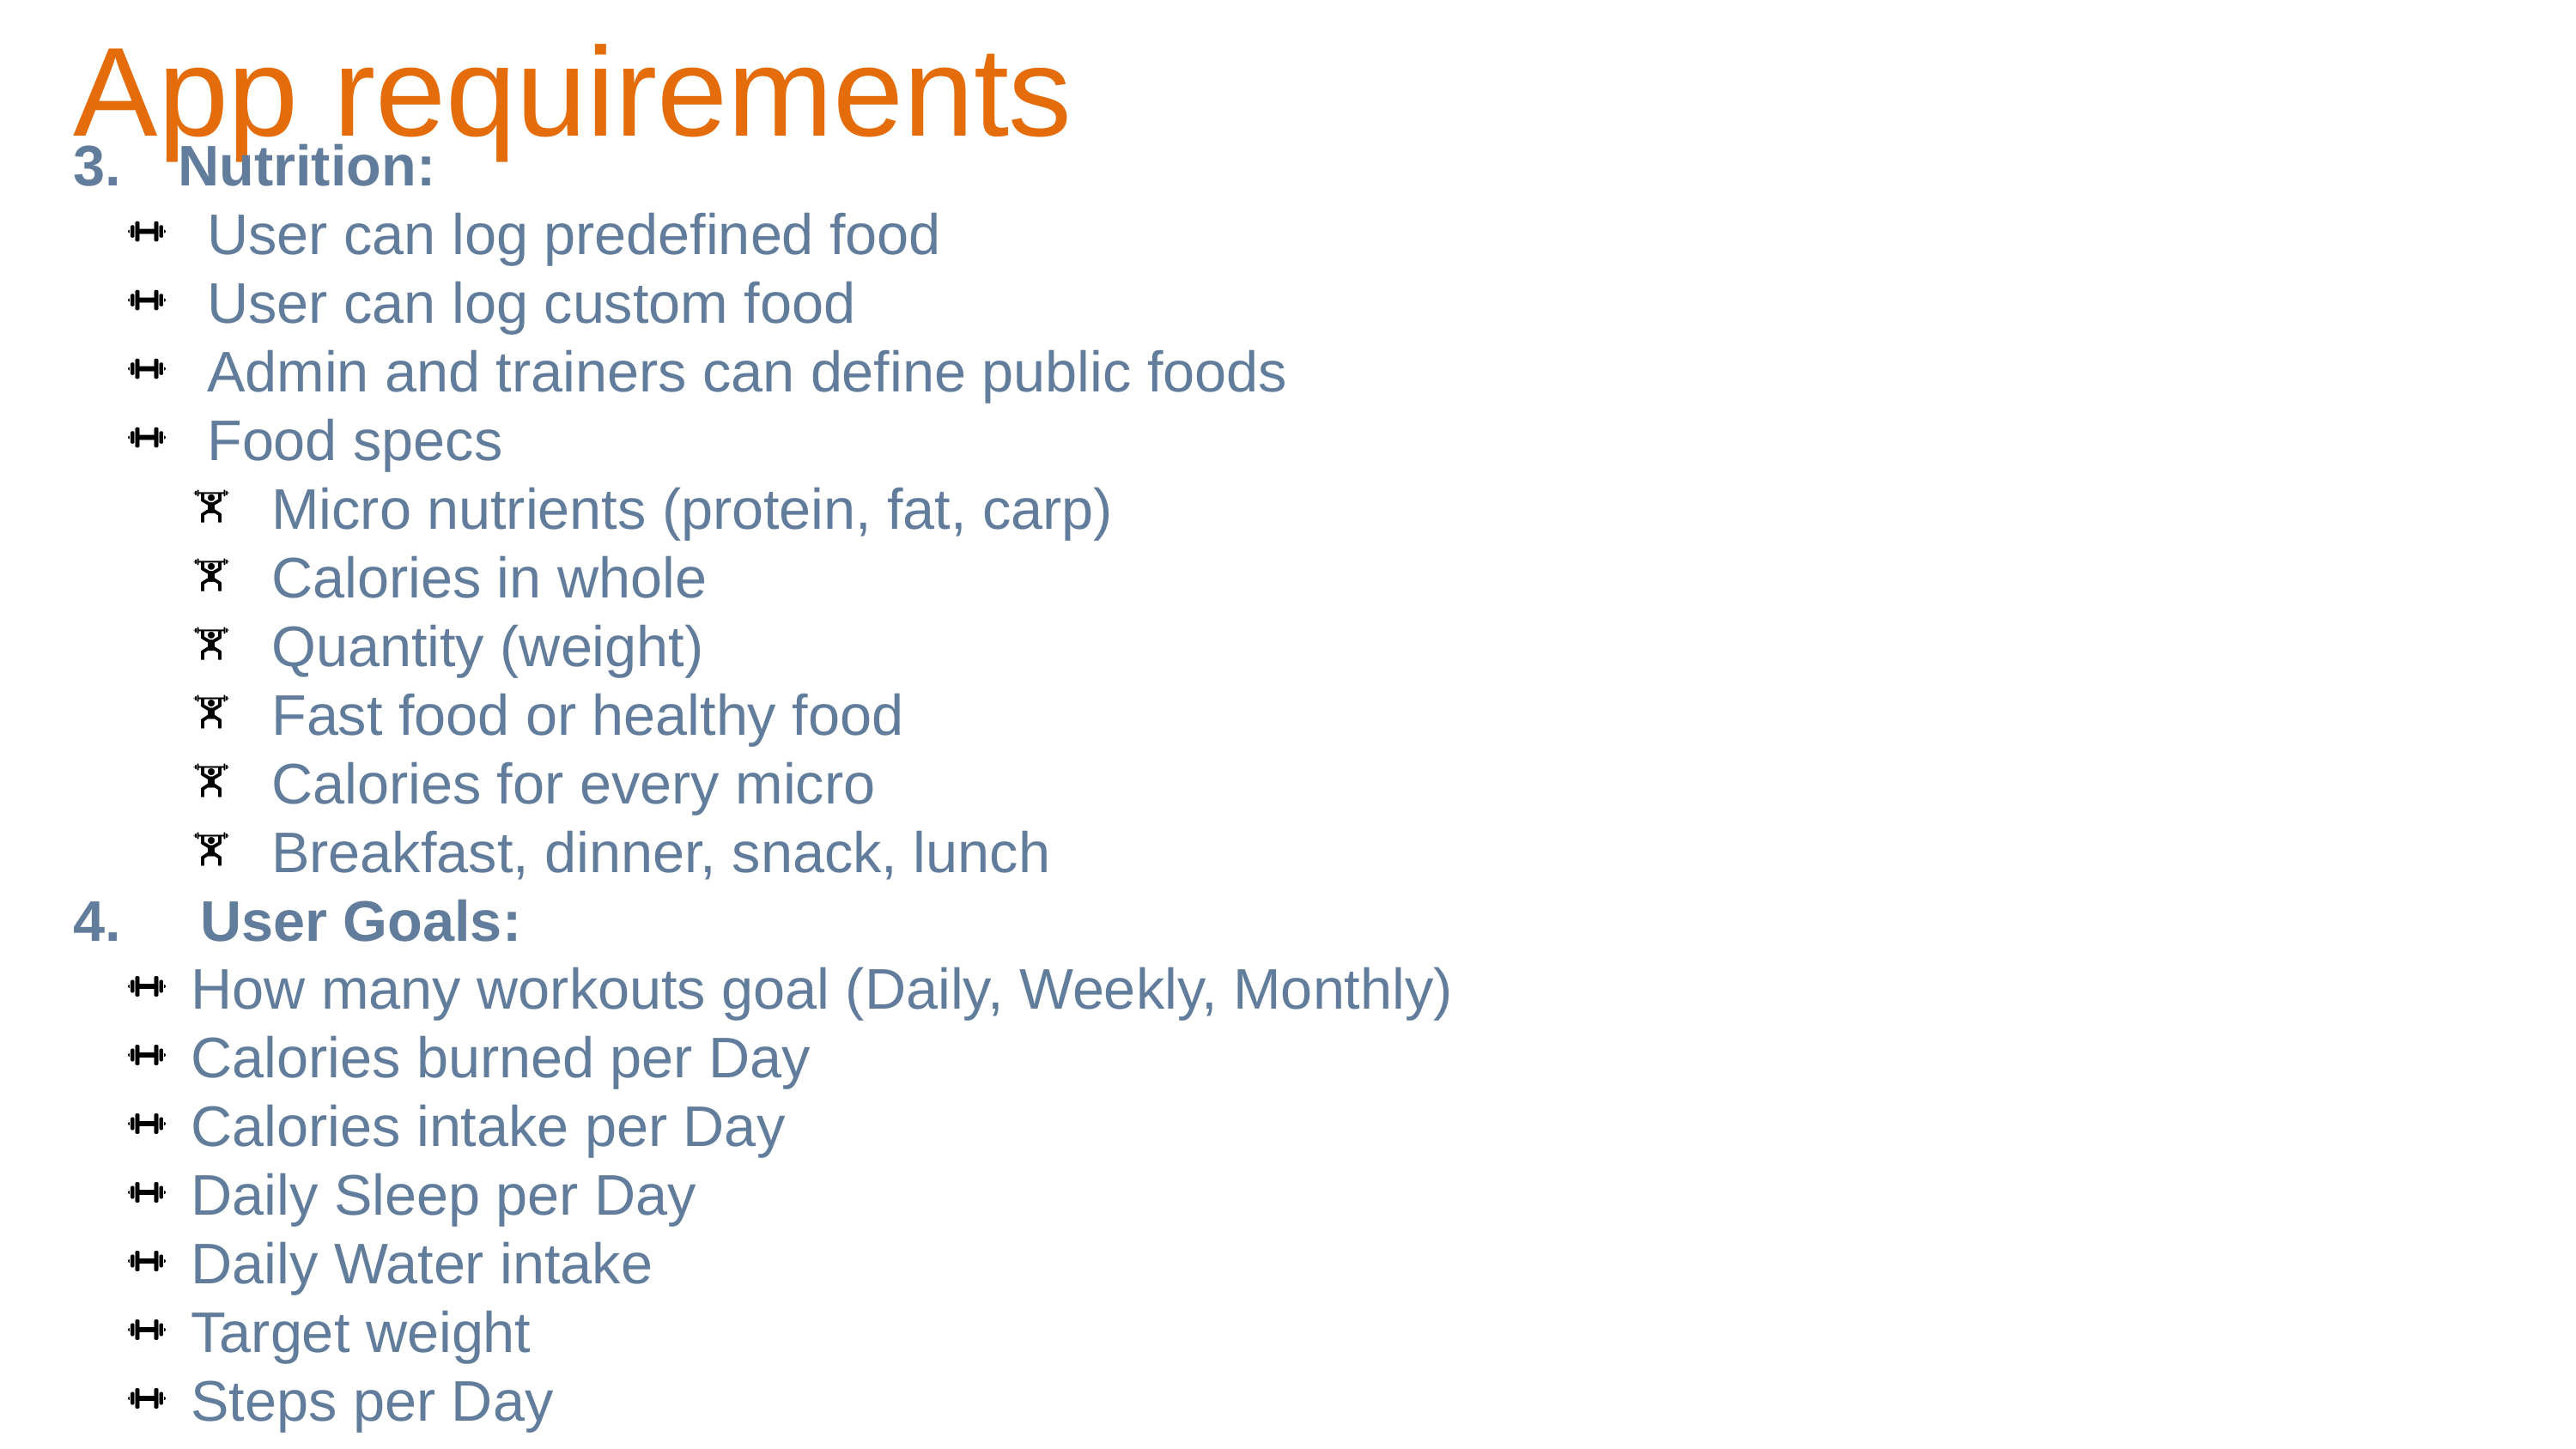

App requirements
Nutrition:
User can log predefined food
User can log custom food
Admin and trainers can define public foods
Food specs
Micro nutrients (protein, fat, carp)
Calories in whole
Quantity (weight)
Fast food or healthy food
Calories for every micro
Breakfast, dinner, snack, lunch
4.     User Goals:
How many workouts goal (Daily, Weekly, Monthly)
Calories burned per Day
Calories intake per Day
Daily Sleep per Day
Daily Water intake
Target weight
Steps per Day